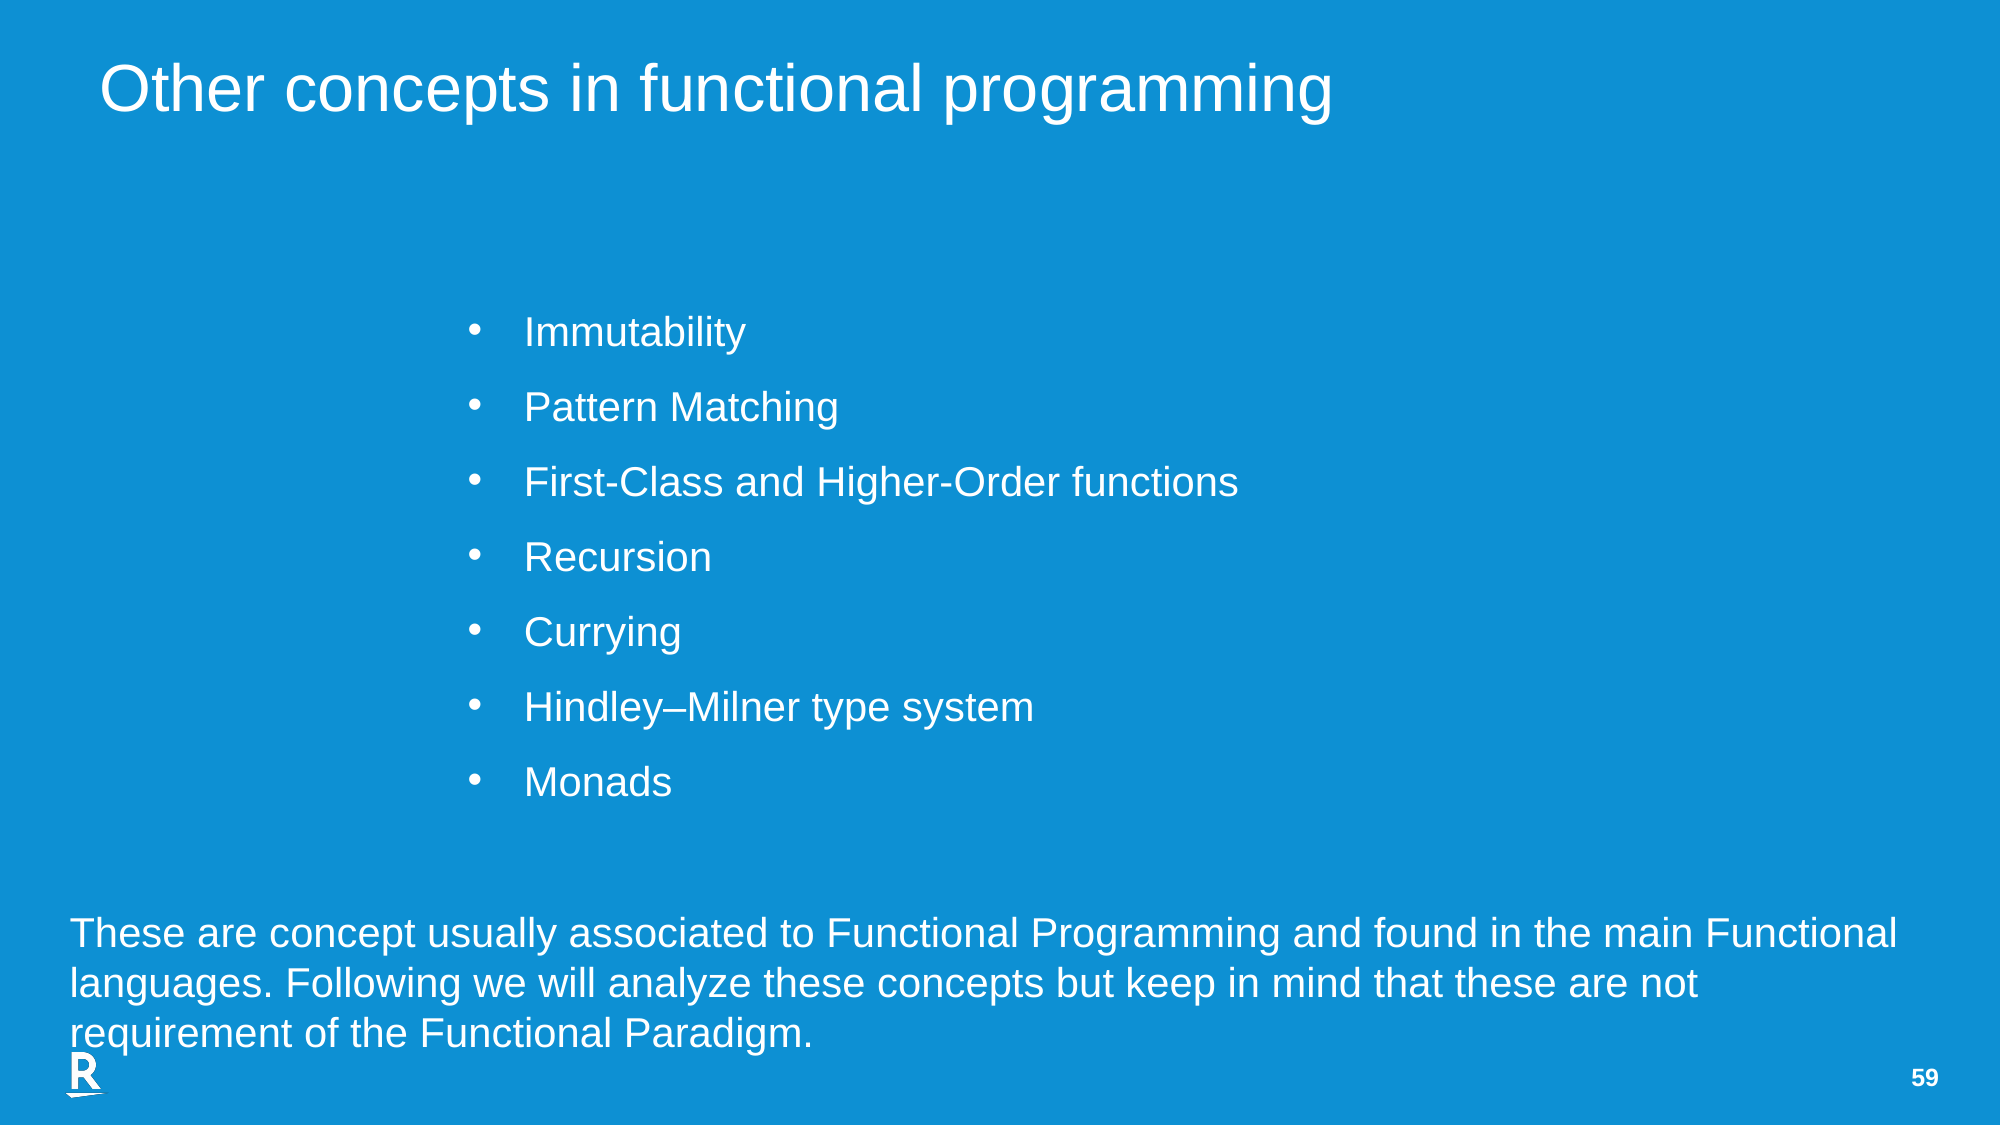

Other concepts in functional programming
Immutability
Pattern Matching
First-Class and Higher-Order functions
Recursion
Currying
Hindley–Milner type system
Monads
These are concept usually associated to Functional Programming and found in the main Functional languages. Following we will analyze these concepts but keep in mind that these are not requirement of the Functional Paradigm.